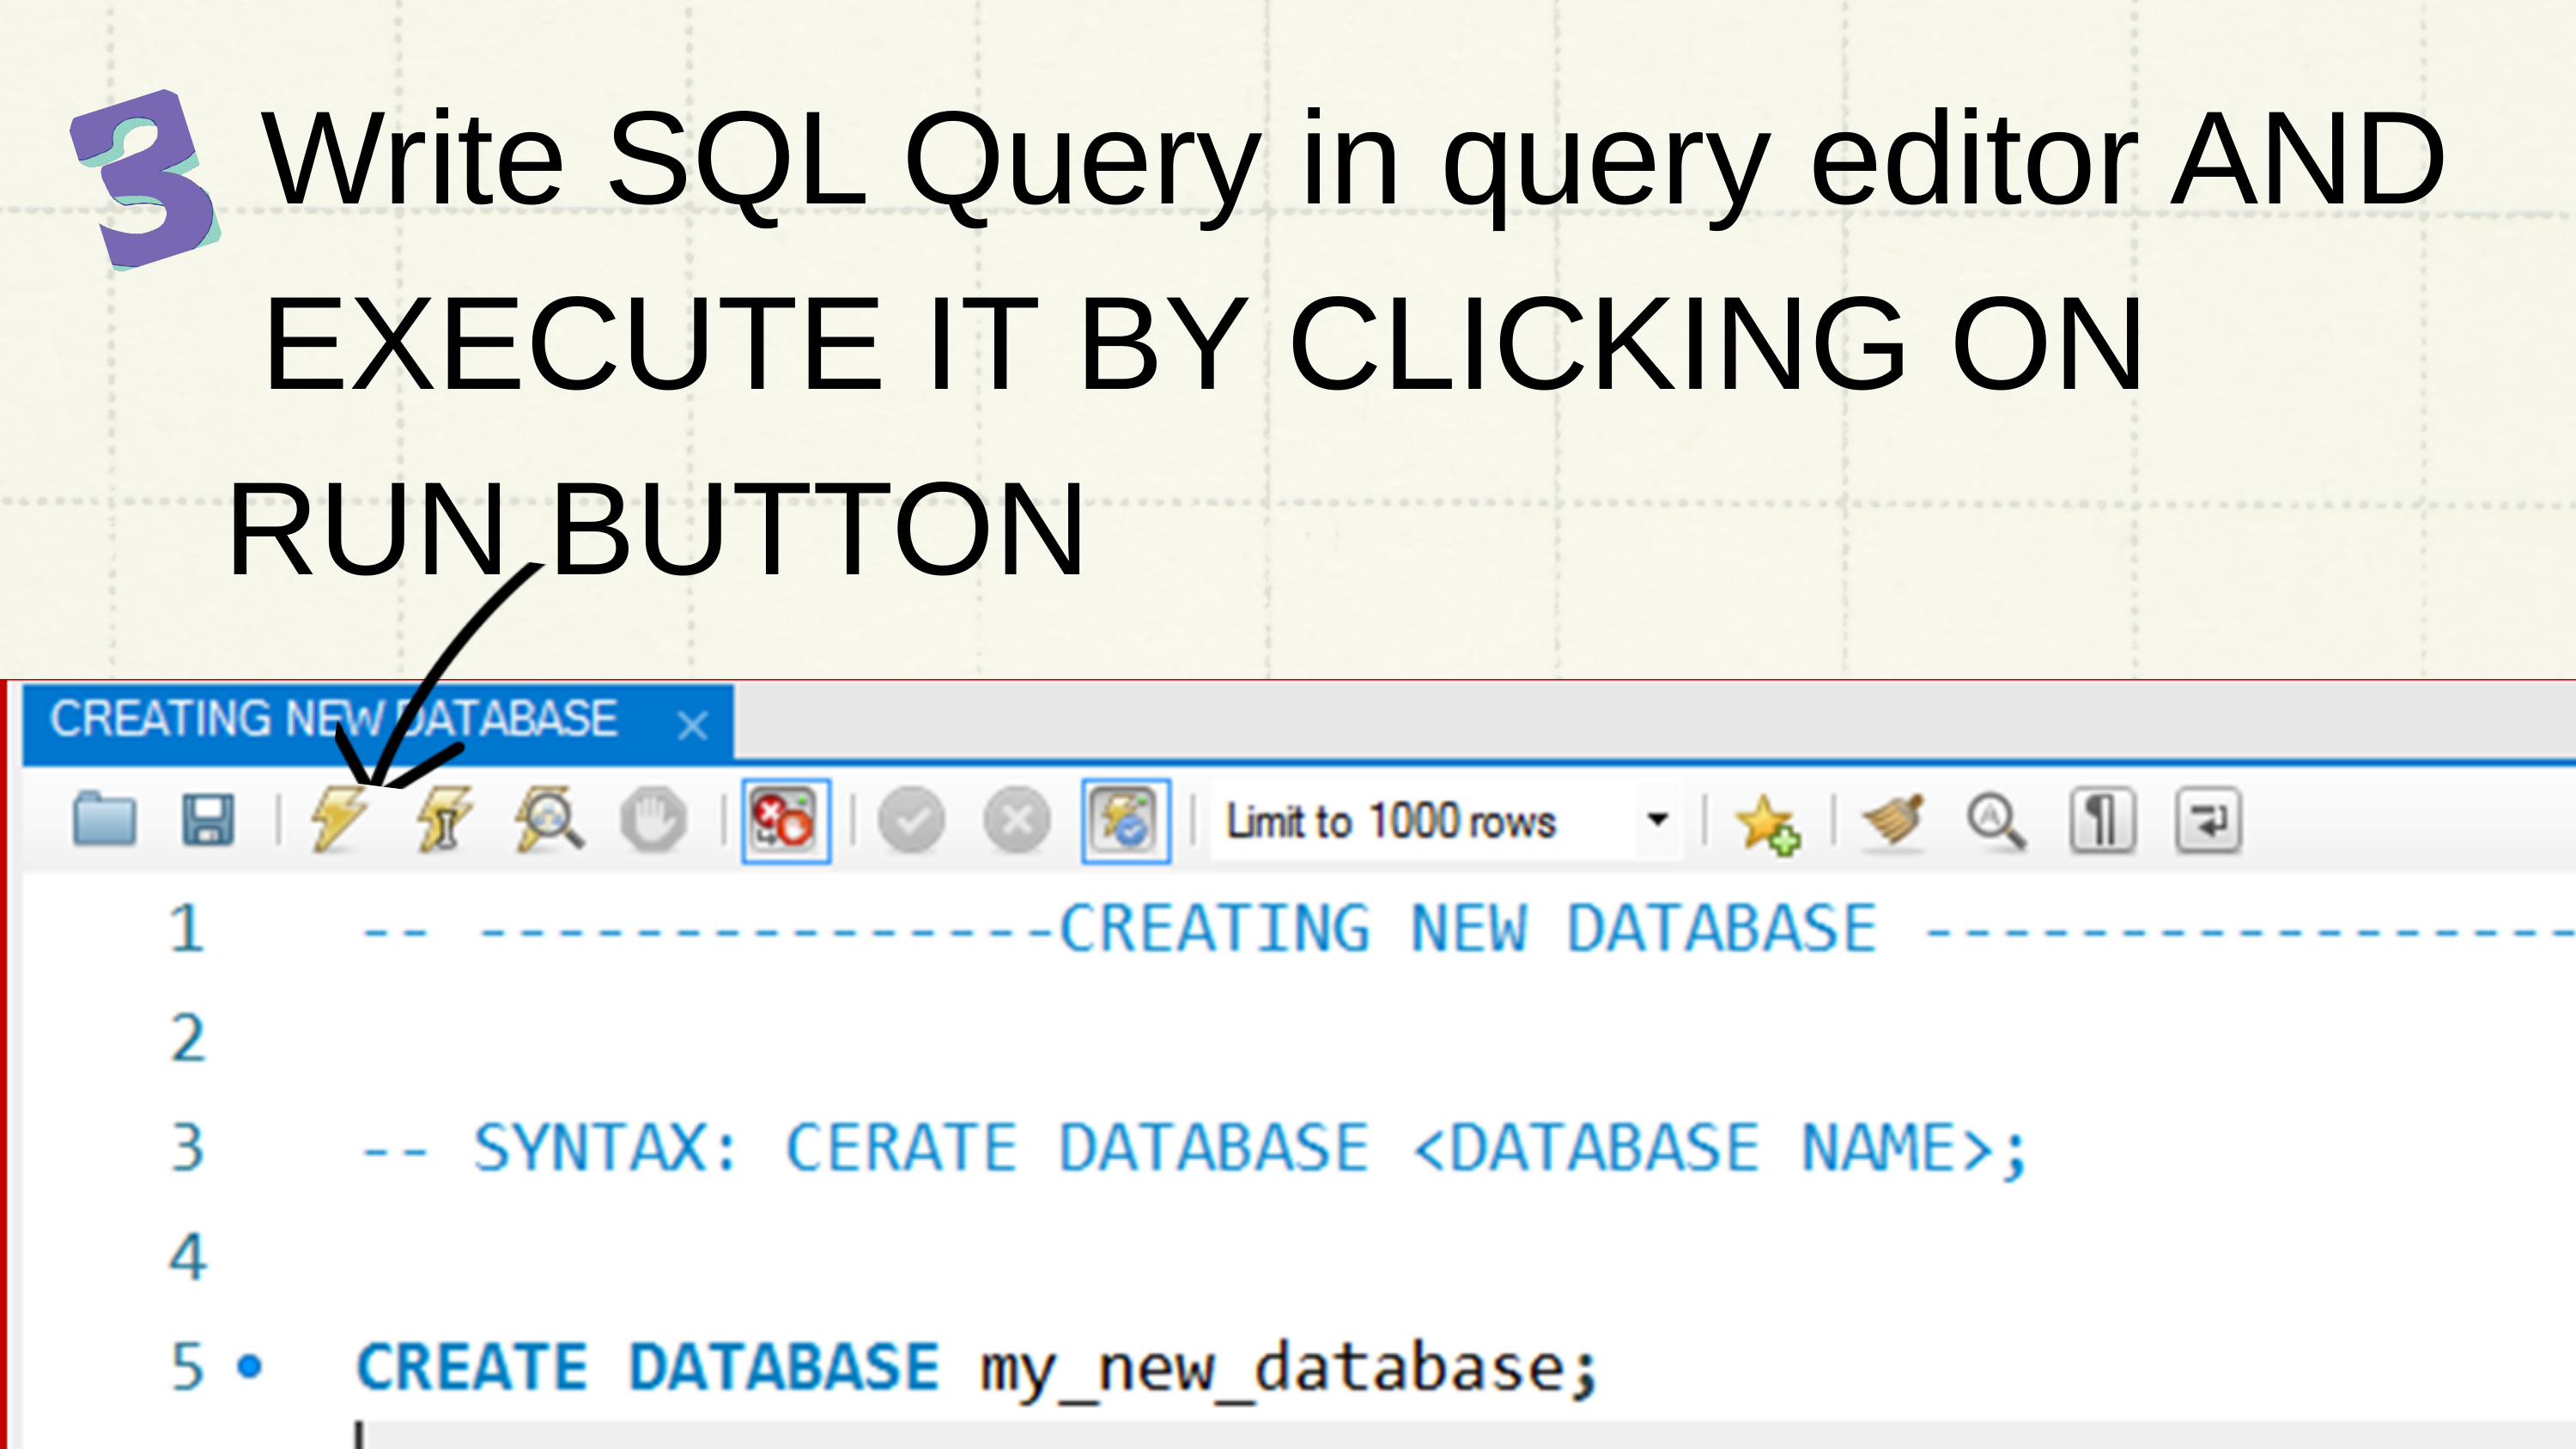

Write SQL Query in query editor AND   EXECUTE IT BY CLICKING ON
RUN BUTTON